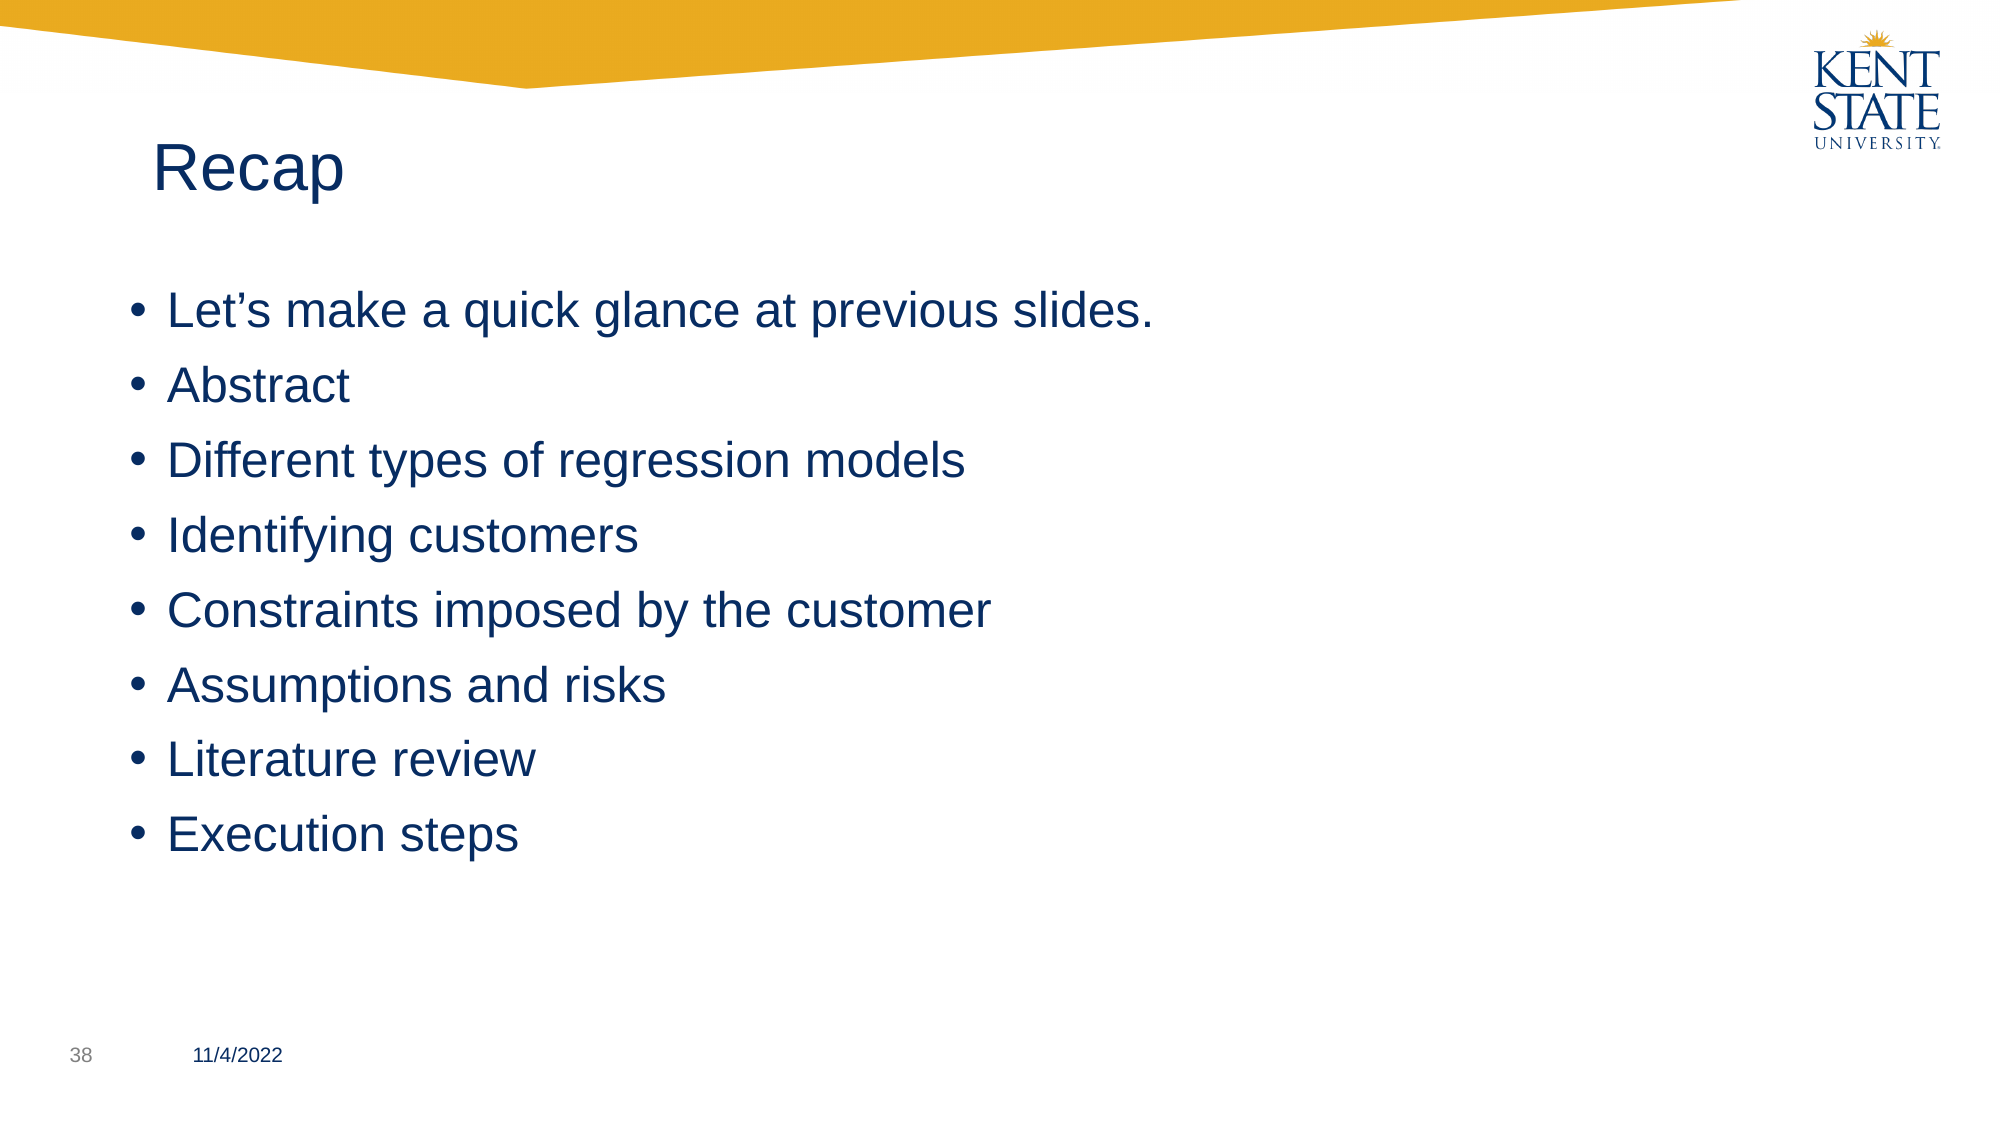

# Recap
Let’s make a quick glance at previous slides.
Abstract
Different types of regression models
Identifying customers
Constraints imposed by the customer
Assumptions and risks
Literature review
Execution steps

11/4/2022